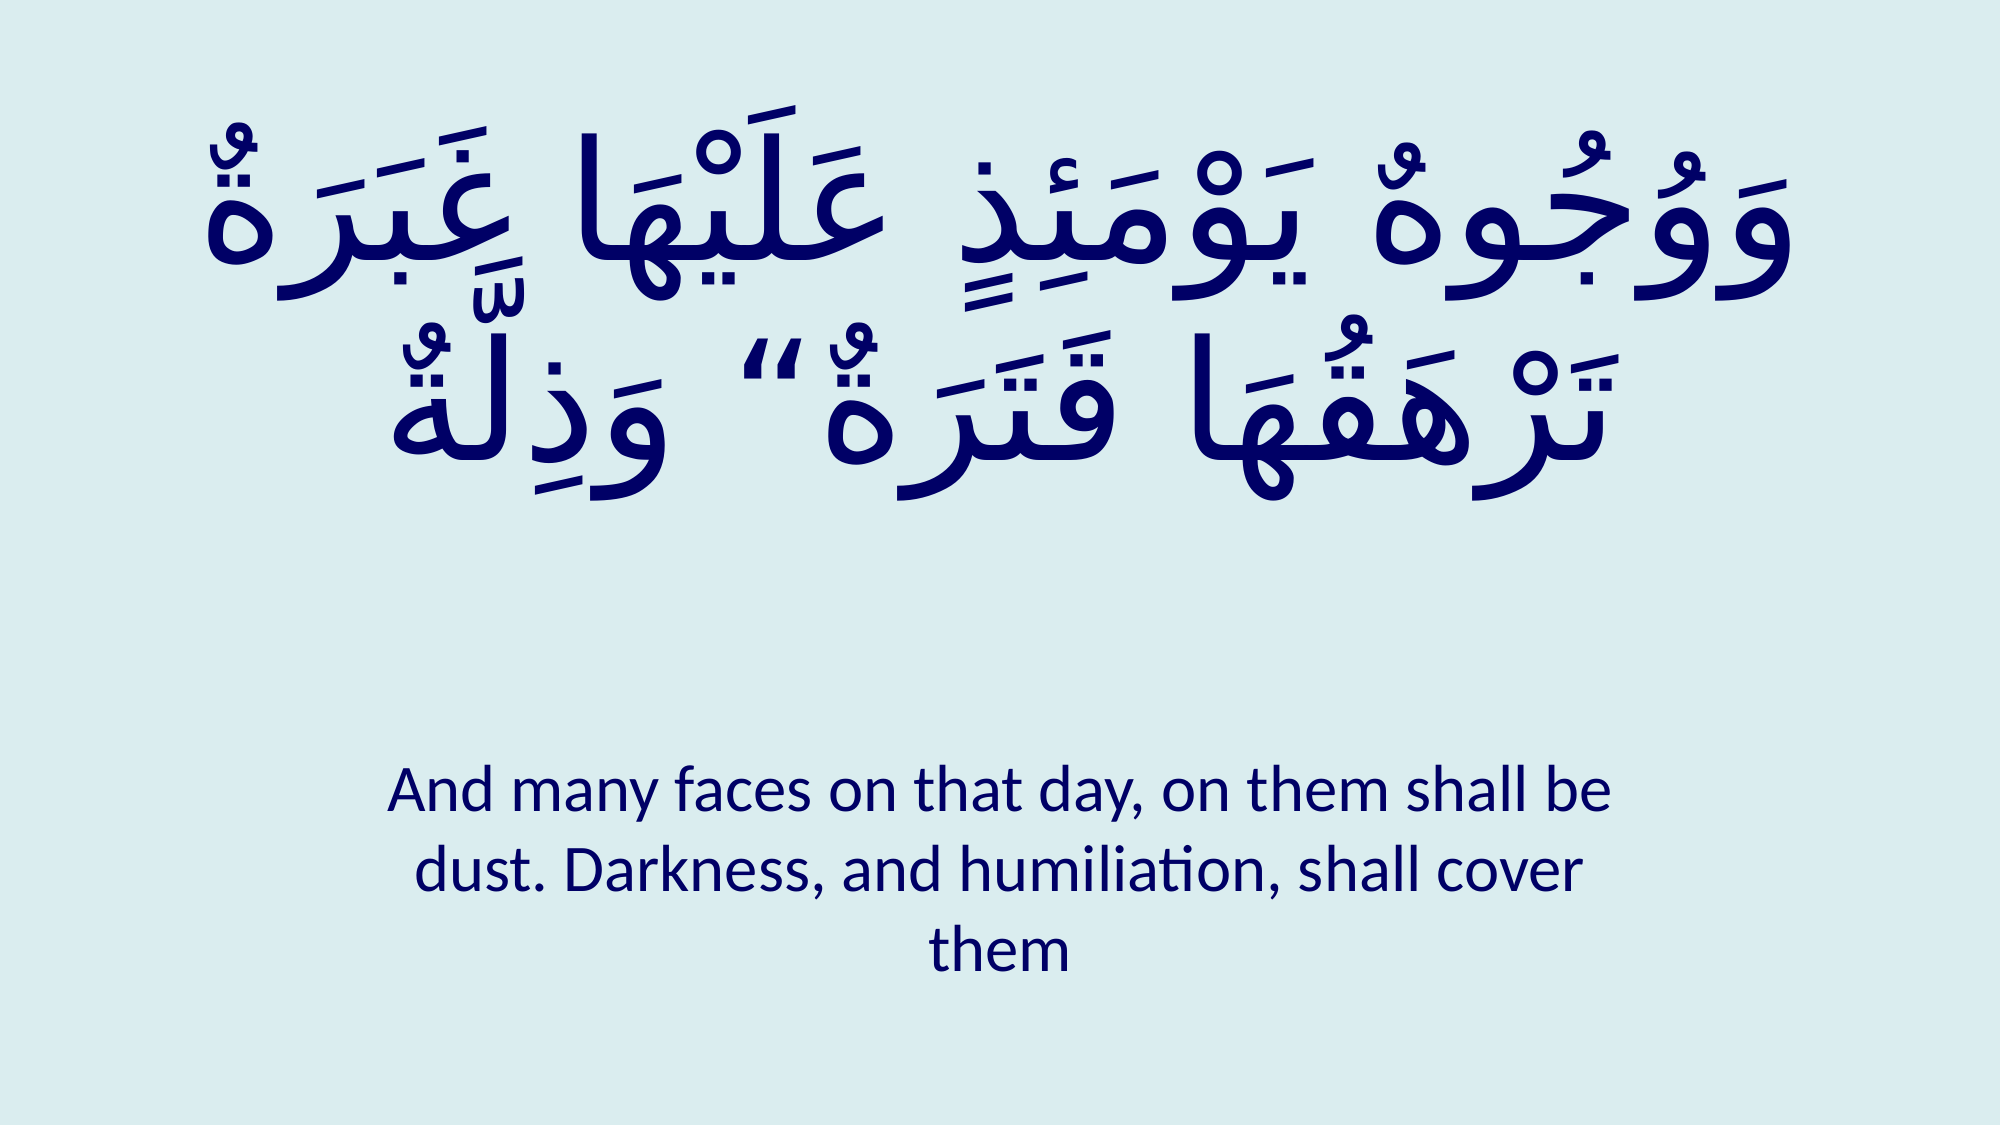

# وَوُجُوهٌ يَوْمَئِذٍ عَلَيْهَا غَبَرَةٌ تَرْهَقُهَا قَتَرَةٌ“ وَذِلَّةٌ
And many faces on that day, on them shall be dust. Darkness, and humiliation, shall cover them